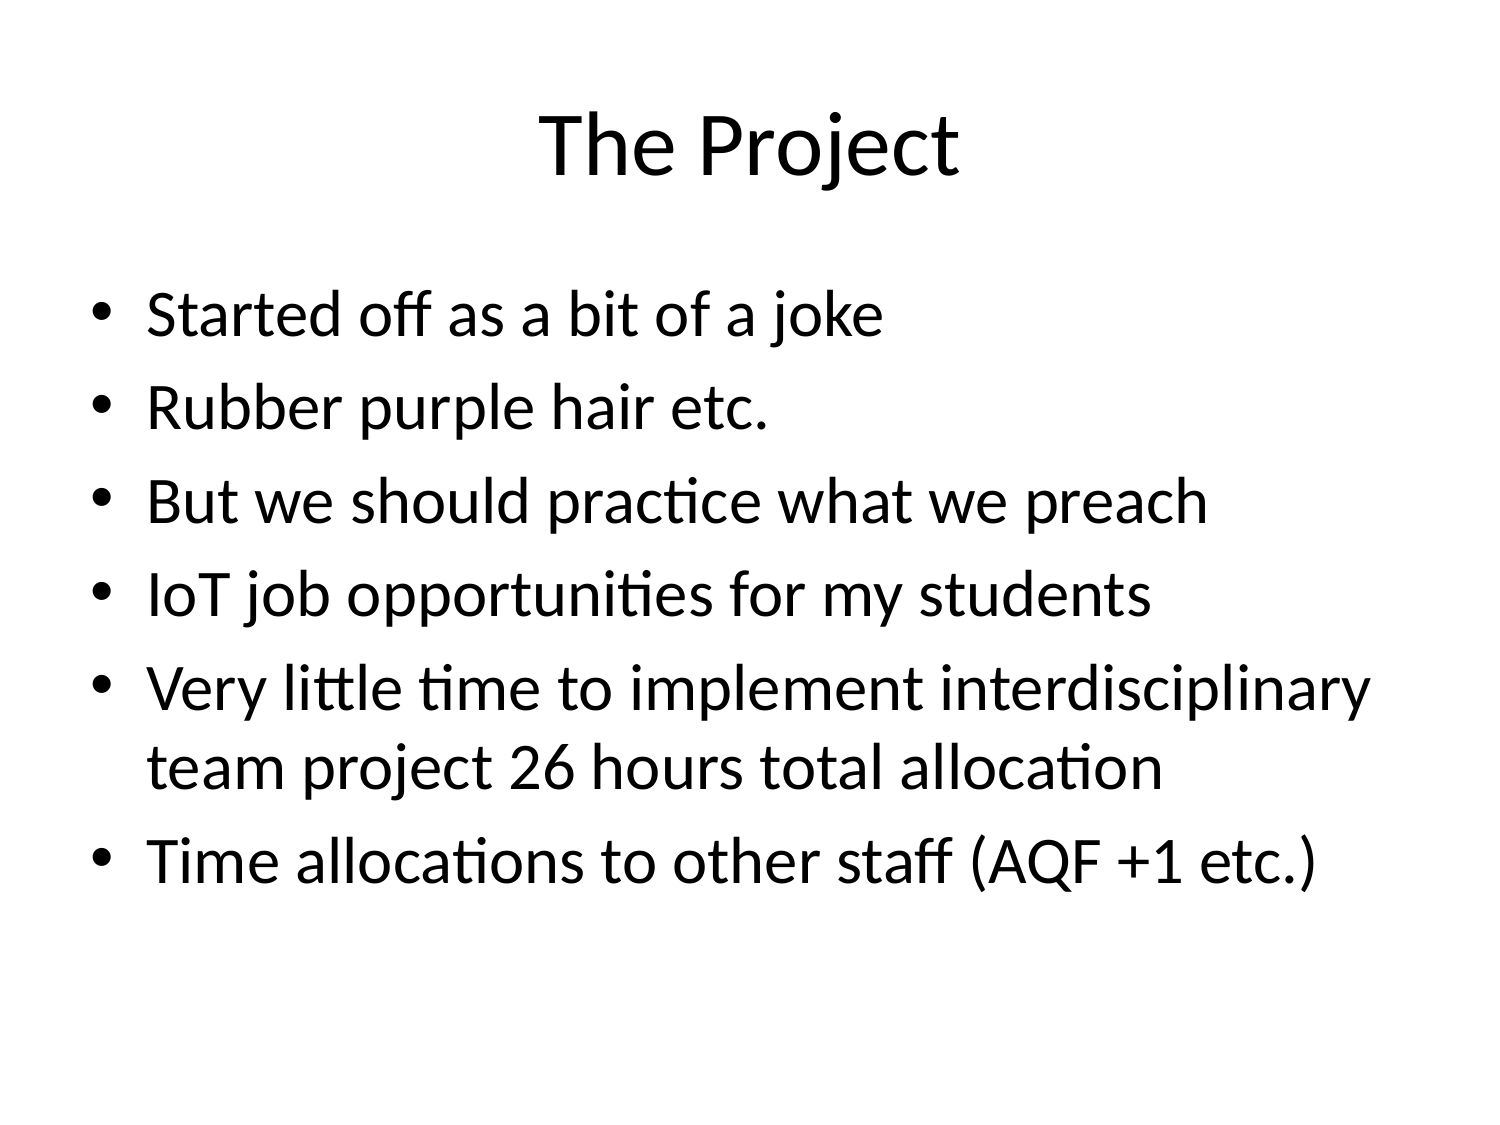

# The Project
Started off as a bit of a joke
Rubber purple hair etc.
But we should practice what we preach
IoT job opportunities for my students
Very little time to implement interdisciplinary team project 26 hours total allocation
Time allocations to other staff (AQF +1 etc.)